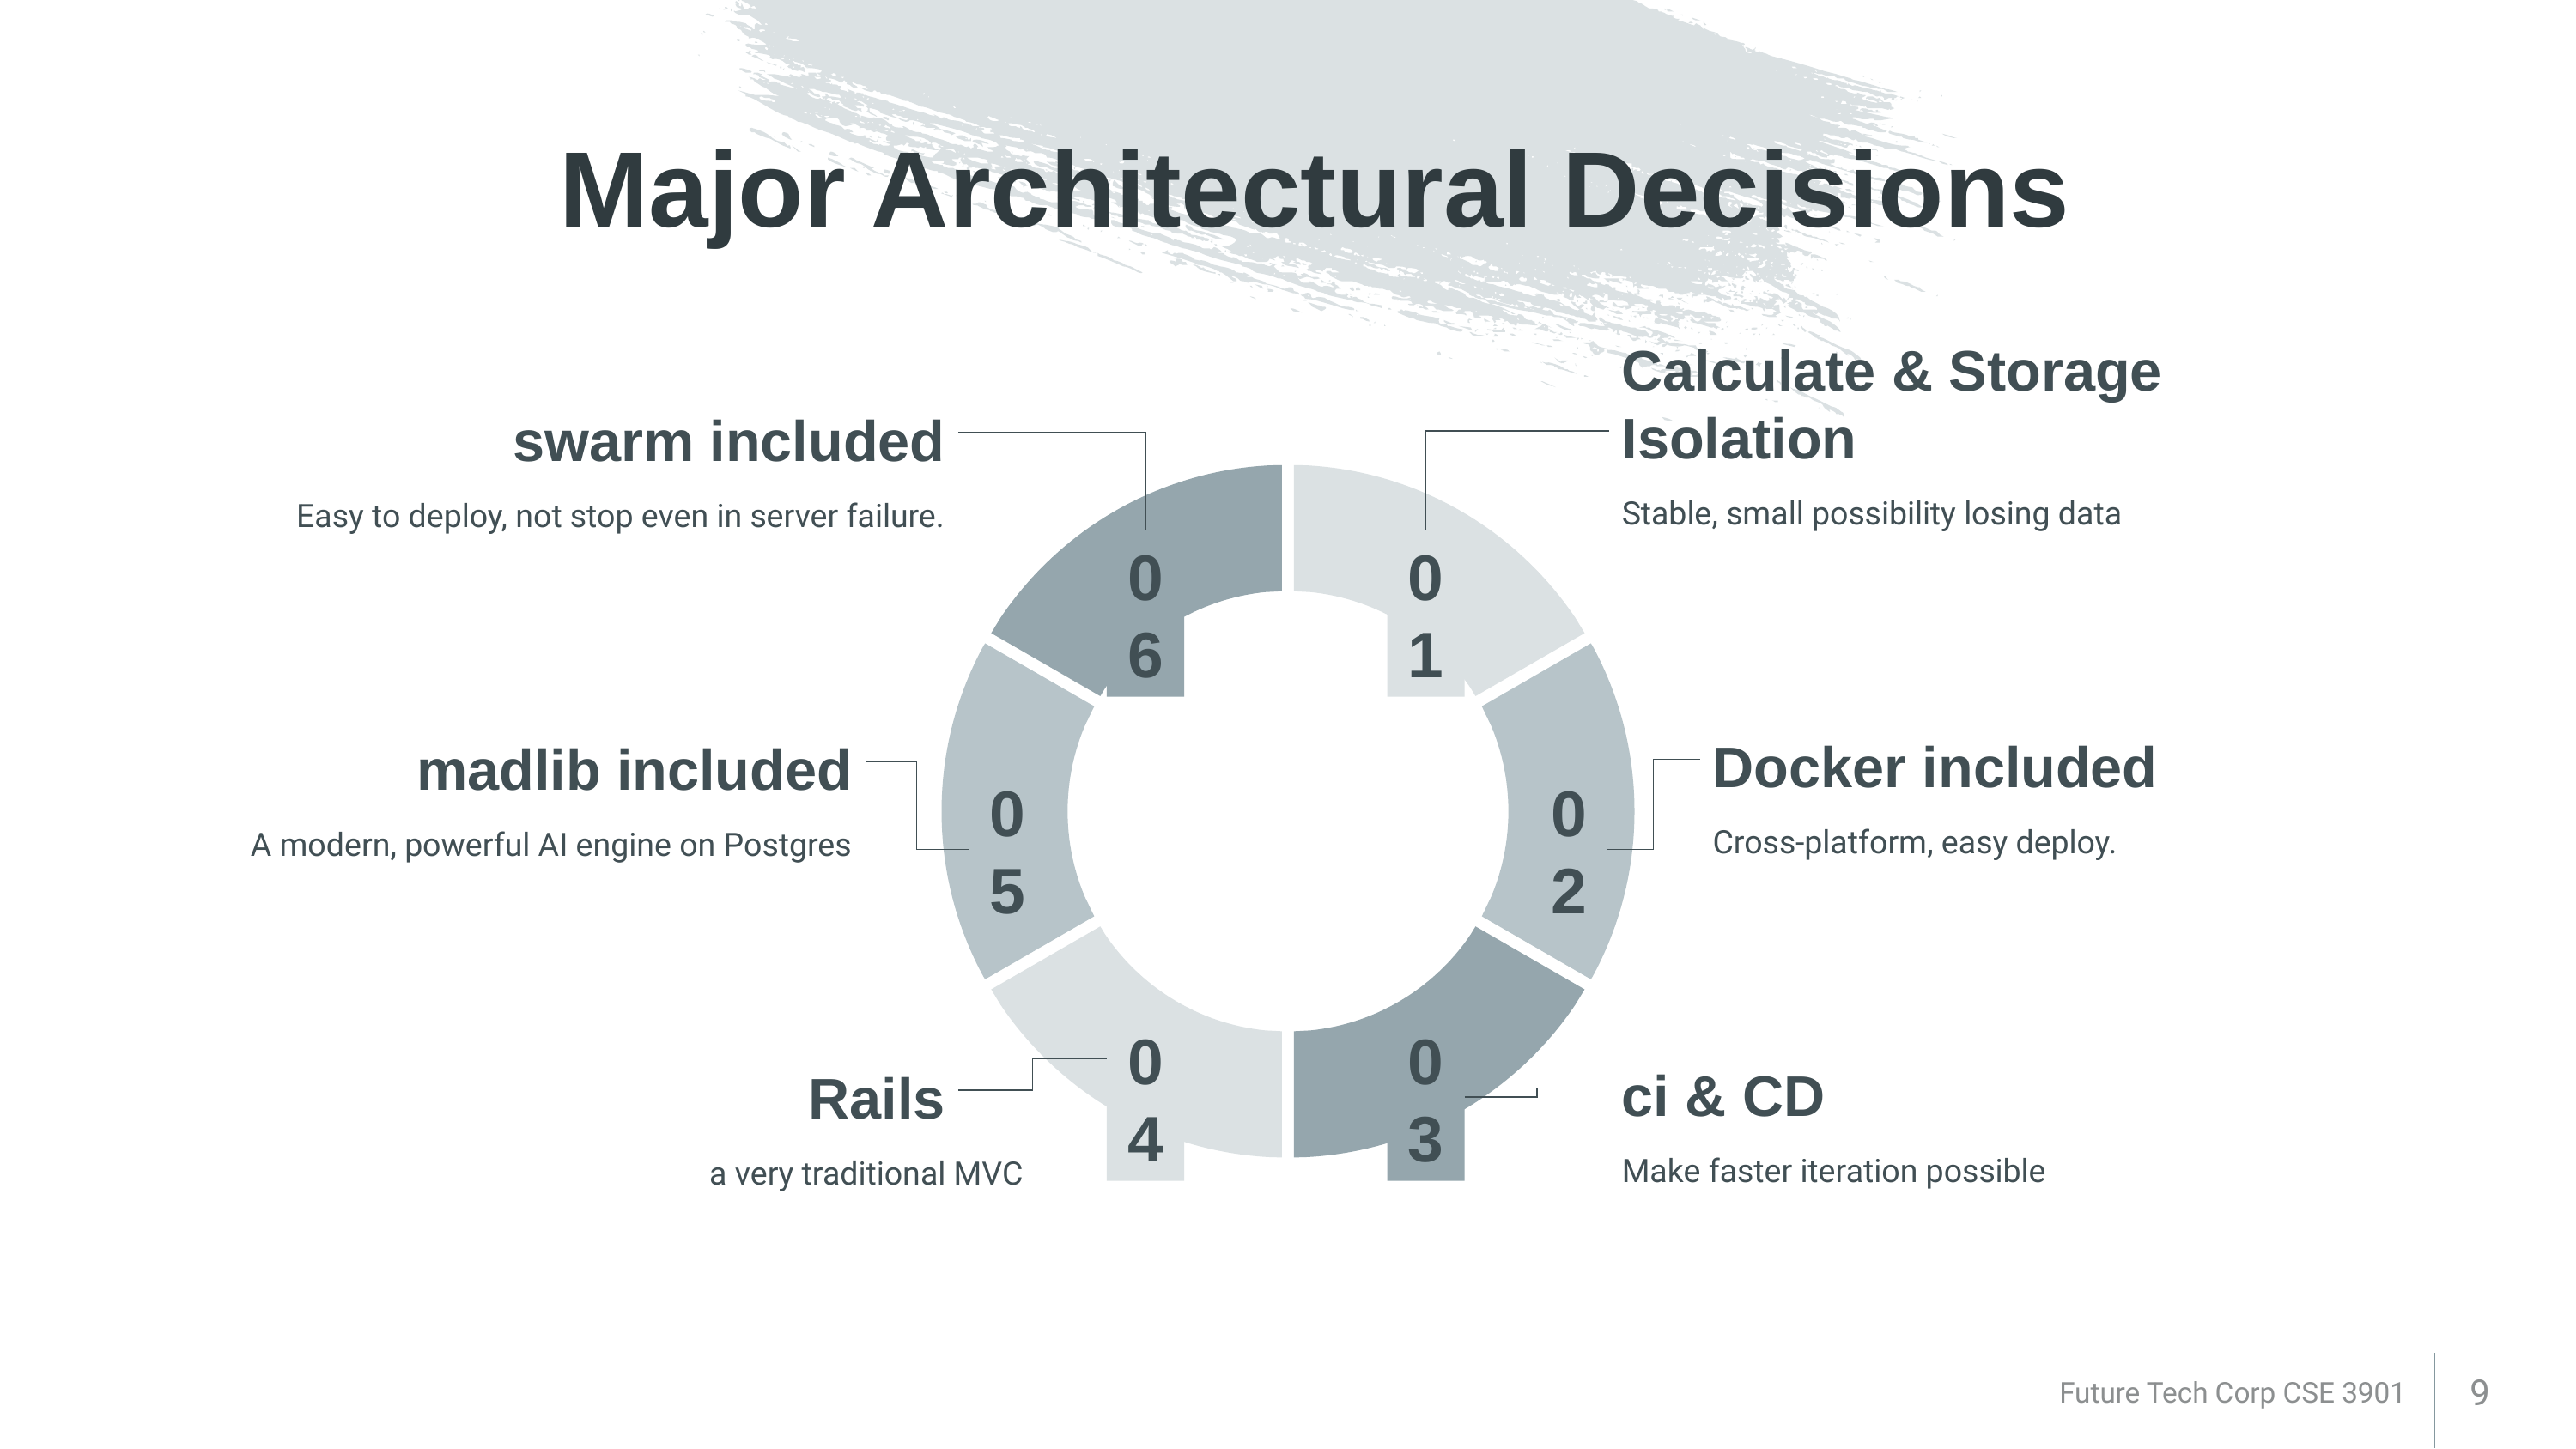

# Major Architectural Decisions
Calculate & Storage Isolation
swarm included
Stable, small possibility losing data
Easy to deploy, not stop even in server failure.
Docker included
madlib included
Cross-platform, easy deploy.
A modern, powerful AI engine on Postgres
ci & CD
Rails
Make faster iteration possible
a very traditional MVC
9
Future Tech Corp CSE 3901